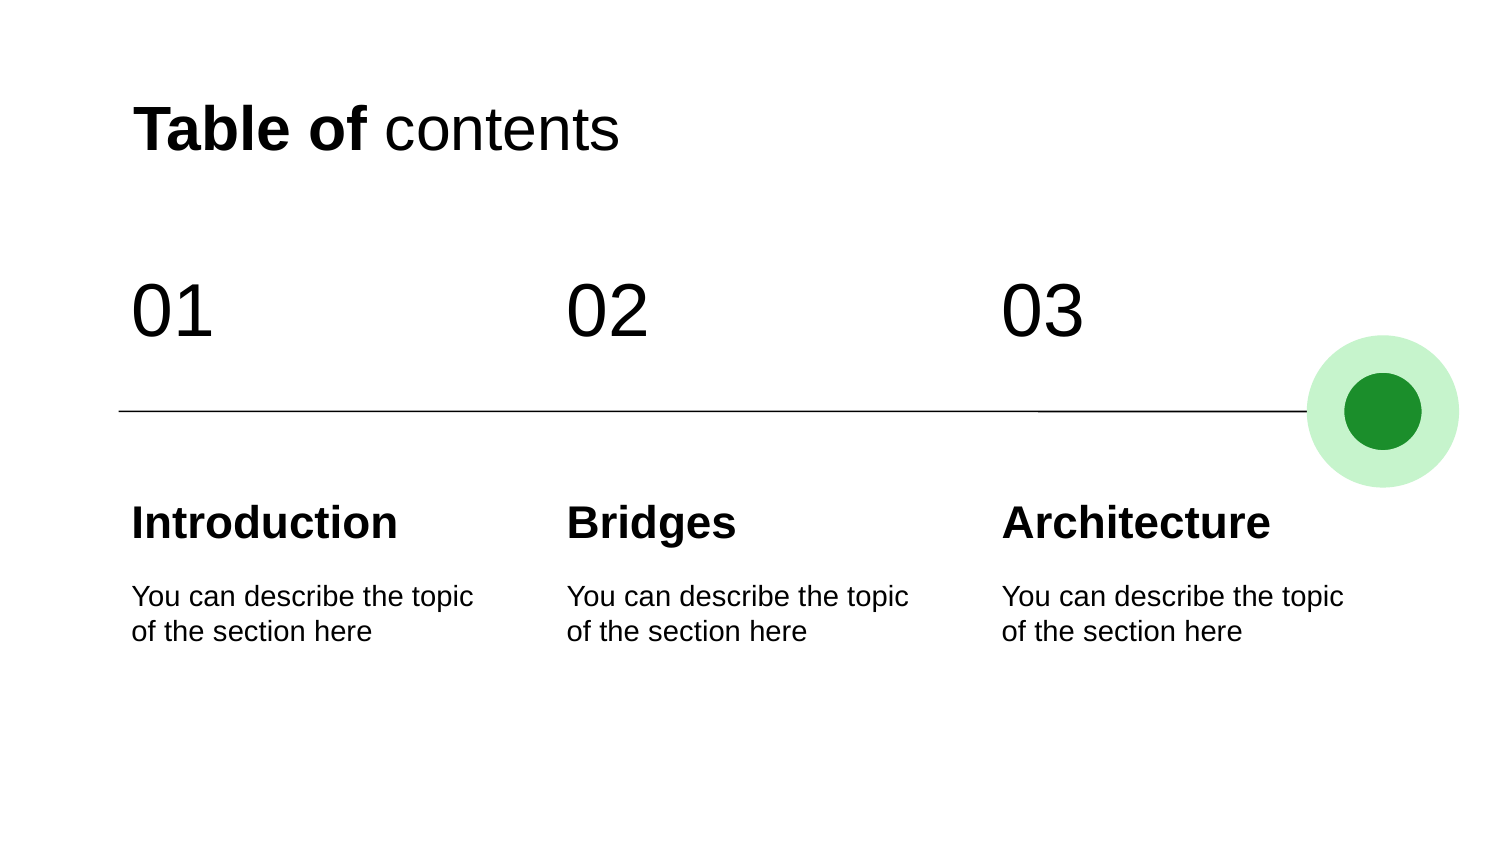

Table of contents
01
02
03

# Introduction
Bridges
Architecture
You can describe the topic of the section here
You can describe the topic of the section here
You can describe the topic of the section here